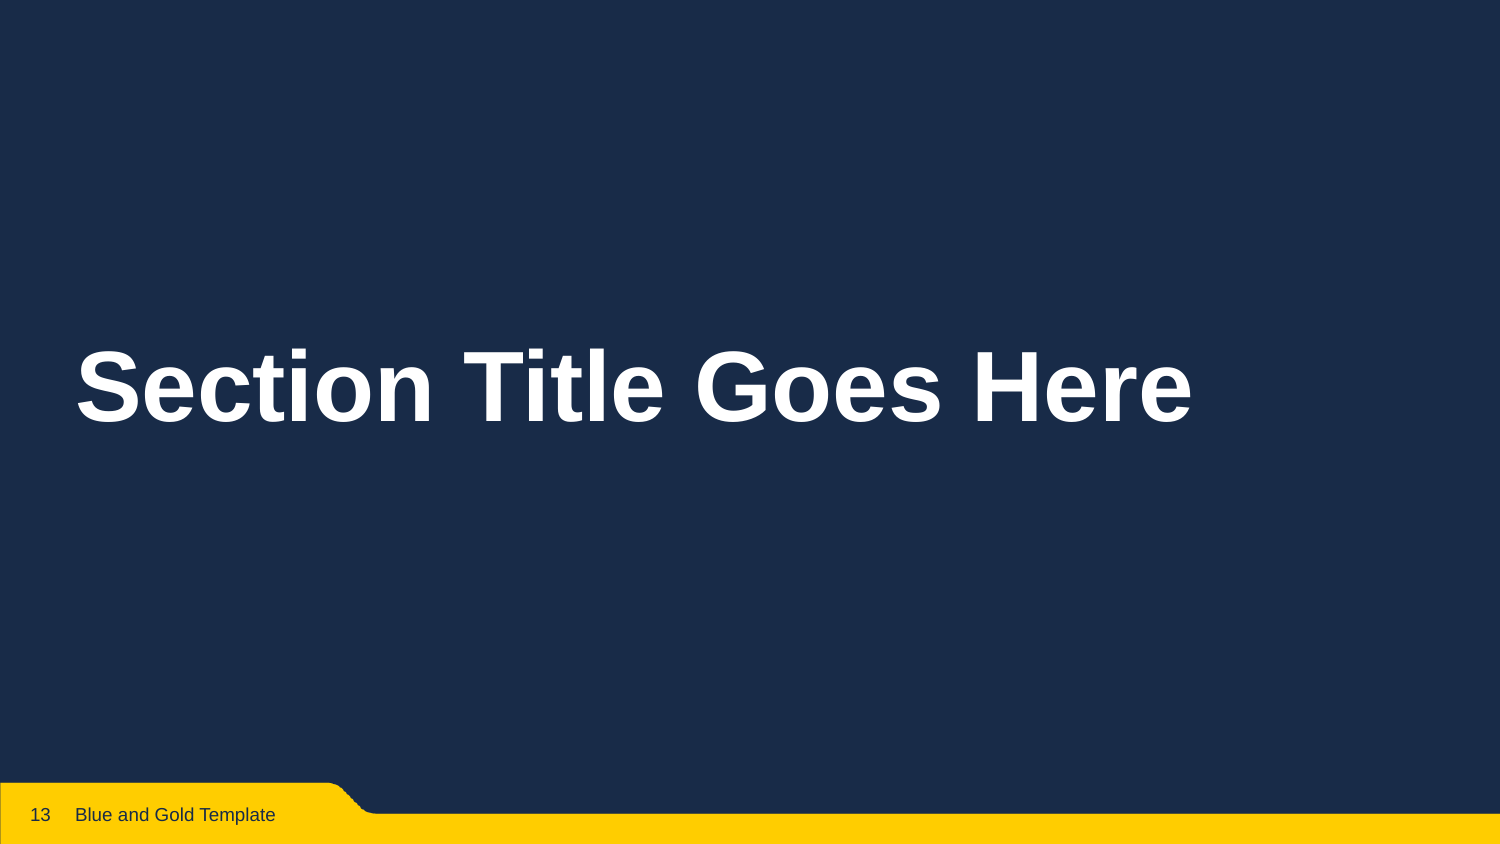

# Section Title Goes Here
13
Blue and Gold Template